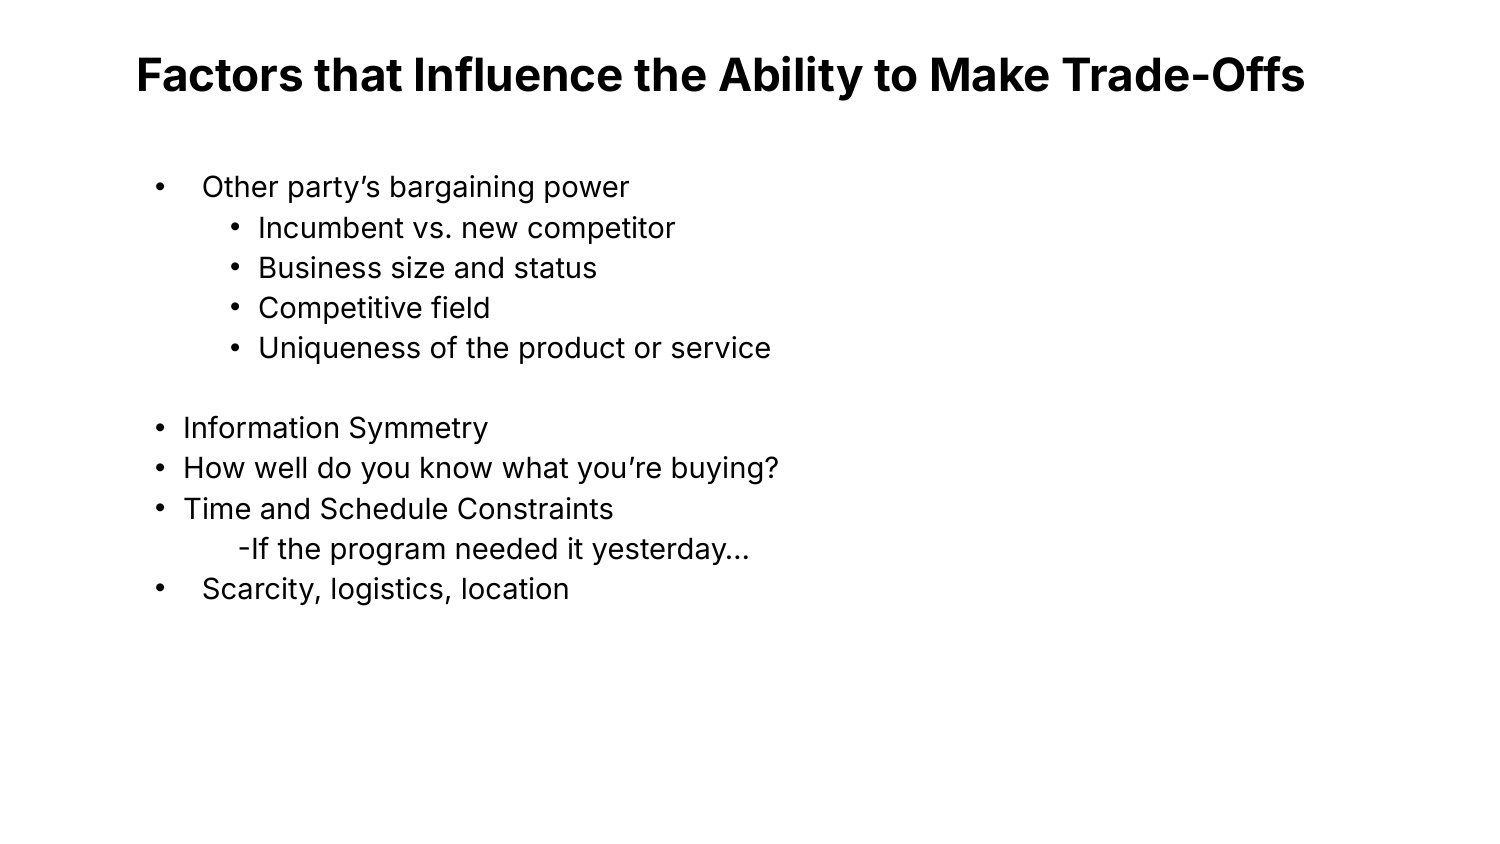

Factors that Influence the Ability to Make Trade-Offs
Other party’s bargaining power
Incumbent vs. new competitor
Business size and status
Competitive field
Uniqueness of the product or service

Information Symmetry
How well do you know what you’re buying?
Time and Schedule Constraints
          -If the program needed it yesterday…
Scarcity, logistics, location